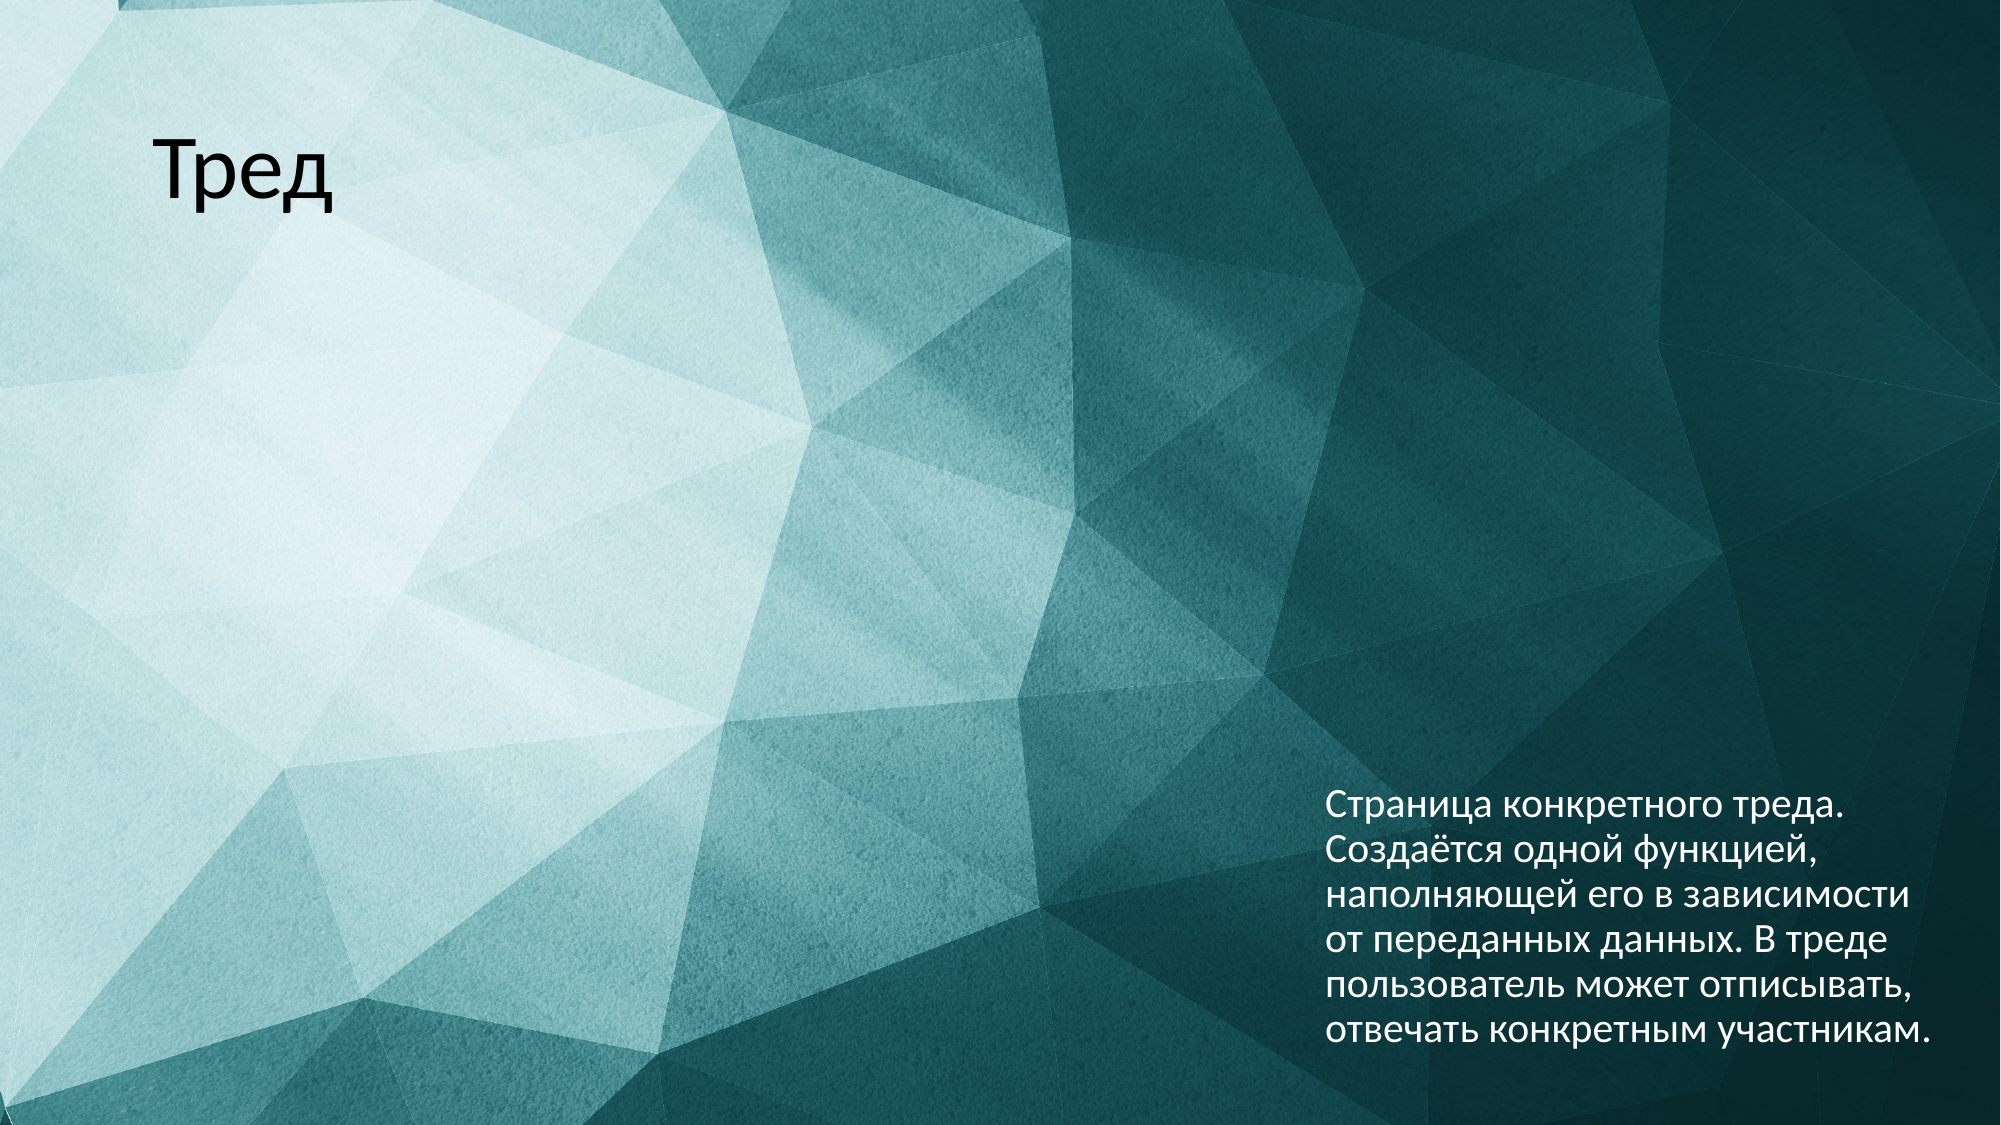

# Тред
Страница конкретного треда. Создаётся одной функцией, наполняющей его в зависимости от переданных данных. В треде пользователь может отписывать, отвечать конкретным участникам.